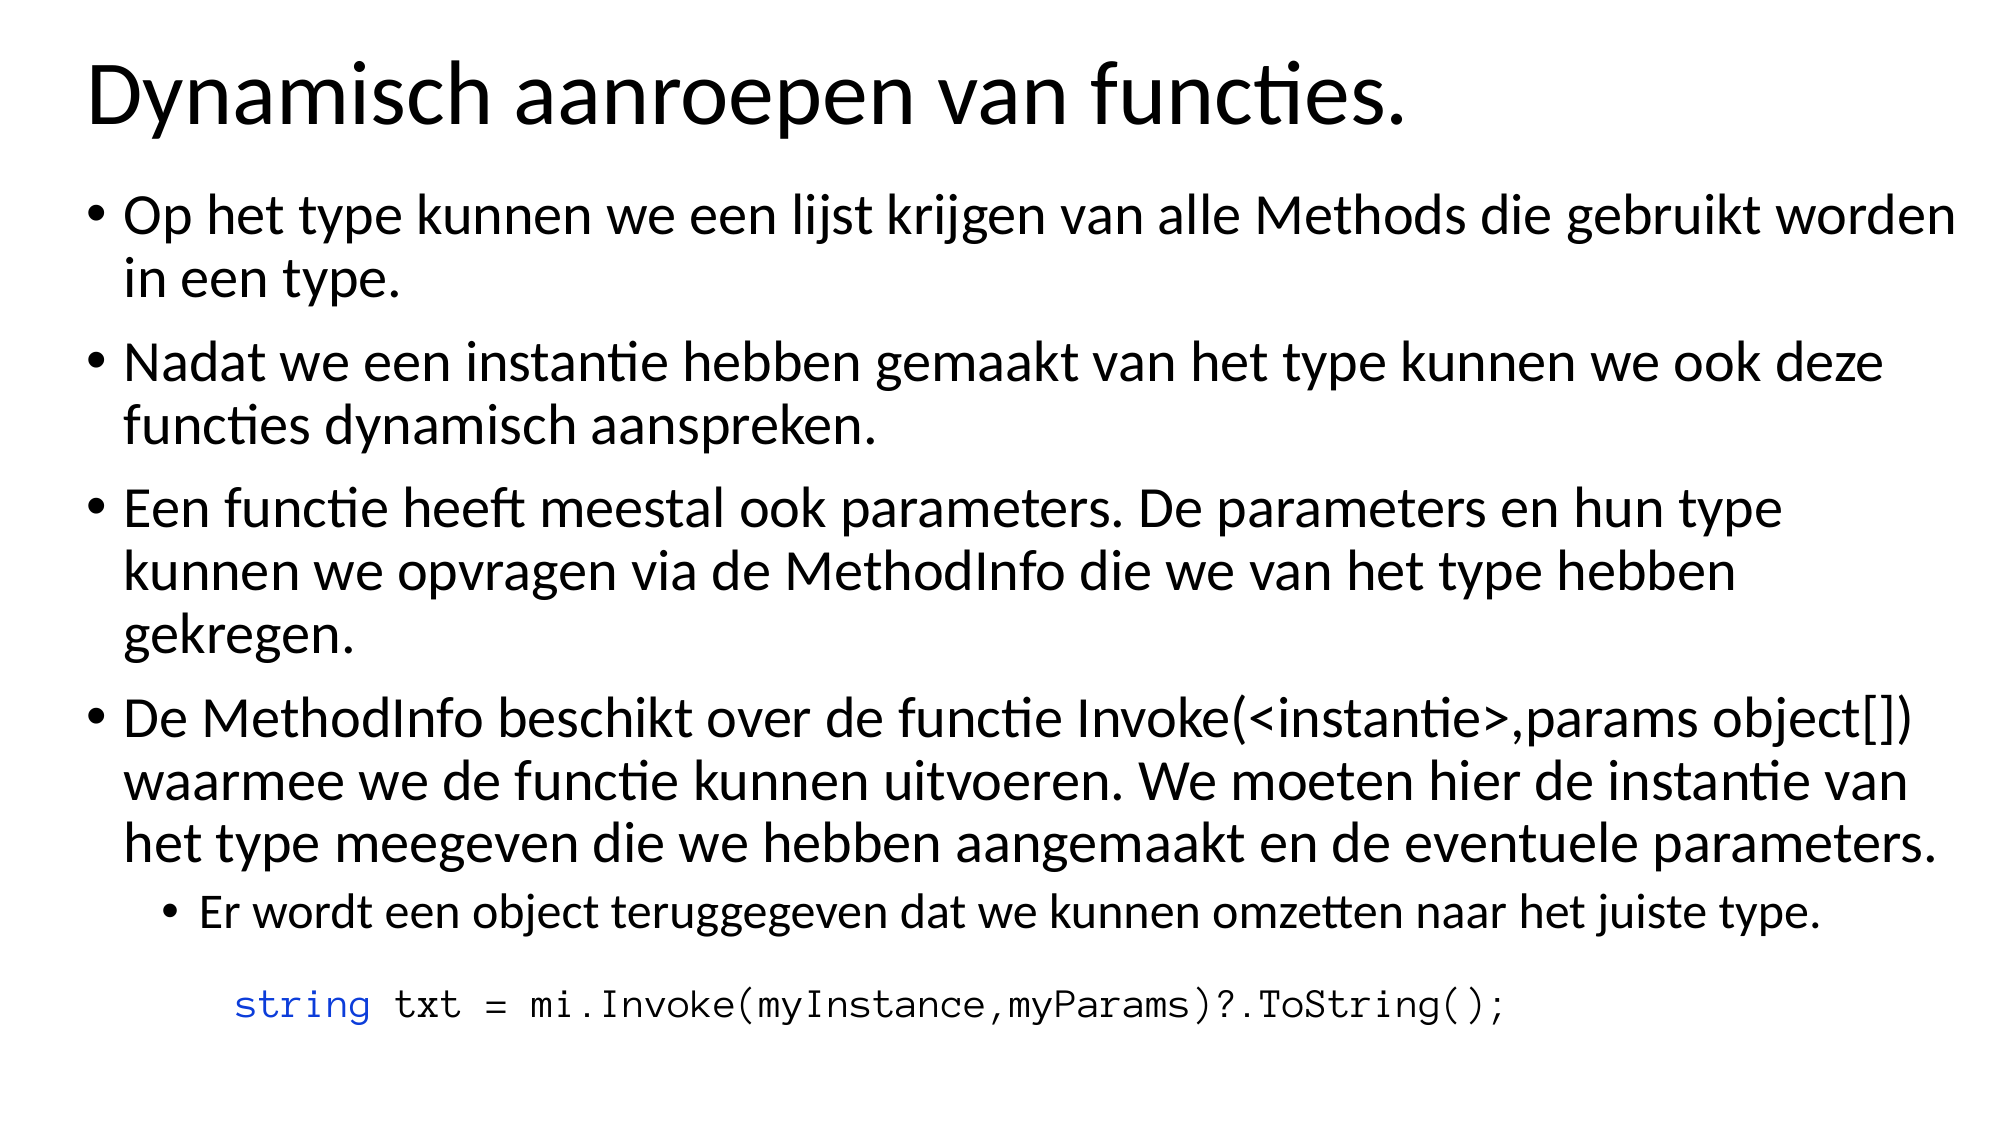

# Dynamisch aanroepen van functies.
Op het type kunnen we een lijst krijgen van alle Methods die gebruikt worden in een type.
Nadat we een instantie hebben gemaakt van het type kunnen we ook deze functies dynamisch aanspreken.
Een functie heeft meestal ook parameters. De parameters en hun type kunnen we opvragen via de MethodInfo die we van het type hebben gekregen.
De MethodInfo beschikt over de functie Invoke(<instantie>,params object[]) waarmee we de functie kunnen uitvoeren. We moeten hier de instantie van het type meegeven die we hebben aangemaakt en de eventuele parameters.
Er wordt een object teruggegeven dat we kunnen omzetten naar het juiste type.
string txt = mi.Invoke(myInstance,myParams)?.ToString();